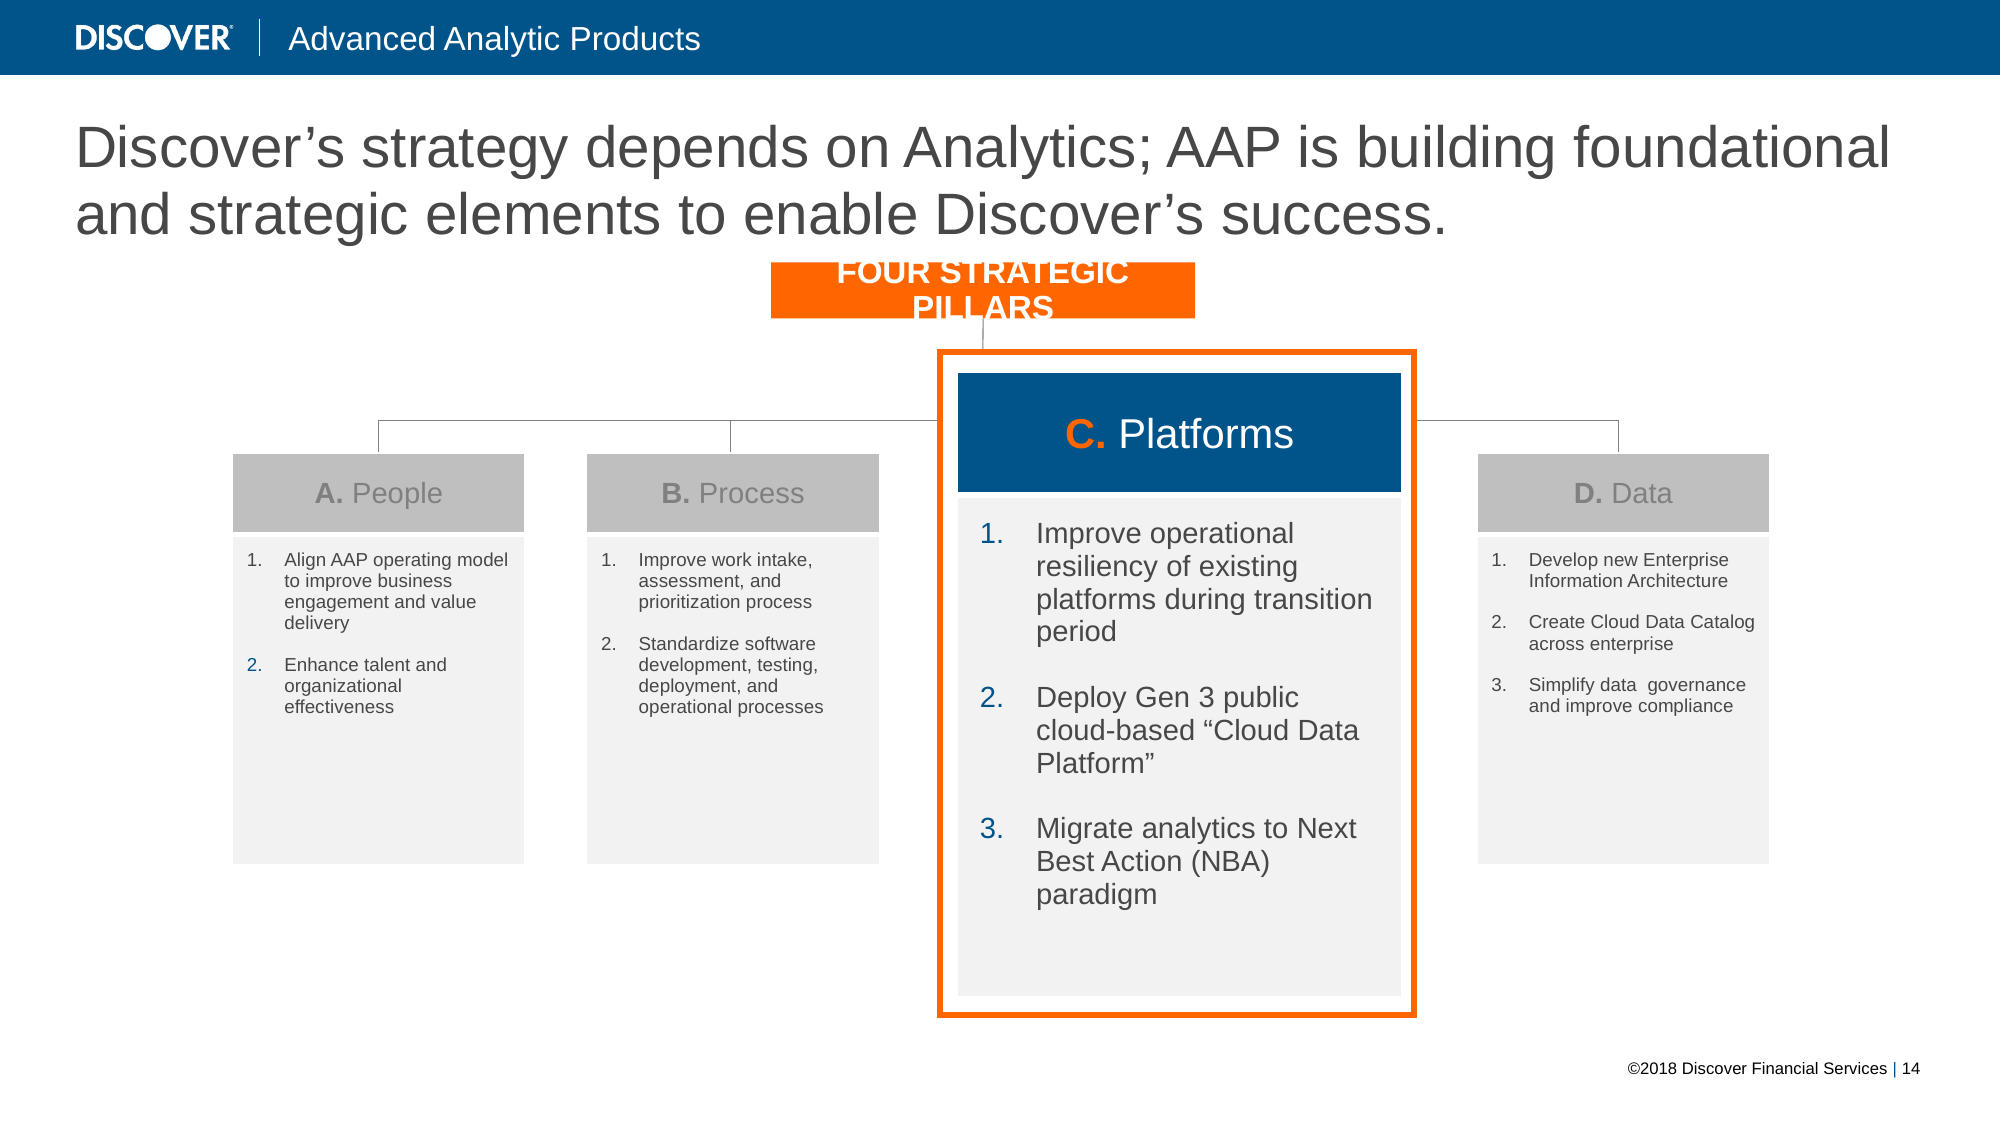

Discover’s strategy depends on Analytics; AAP is building foundational and strategic elements to enable Discover’s success.
FOUR STRATEGIC PILLARS

| C. Platforms |
| --- |
| Improve operational resiliency of existing platforms during transition period Deploy Gen 3 public cloud-based “Cloud Data Platform” Migrate analytics to Next Best Action (NBA) paradigm |
| A. People |
| --- |
| Align AAP operating model to improve business engagement and value delivery Enhance talent and organizational effectiveness |
| B. Process |
| --- |
| Improve work intake, assessment, and prioritization process Standardize software development, testing, deployment, and operational processes |
| D. Data |
| --- |
| Develop new Enterprise Information Architecture Create Cloud Data Catalog across enterprise Simplify data governance and improve compliance |